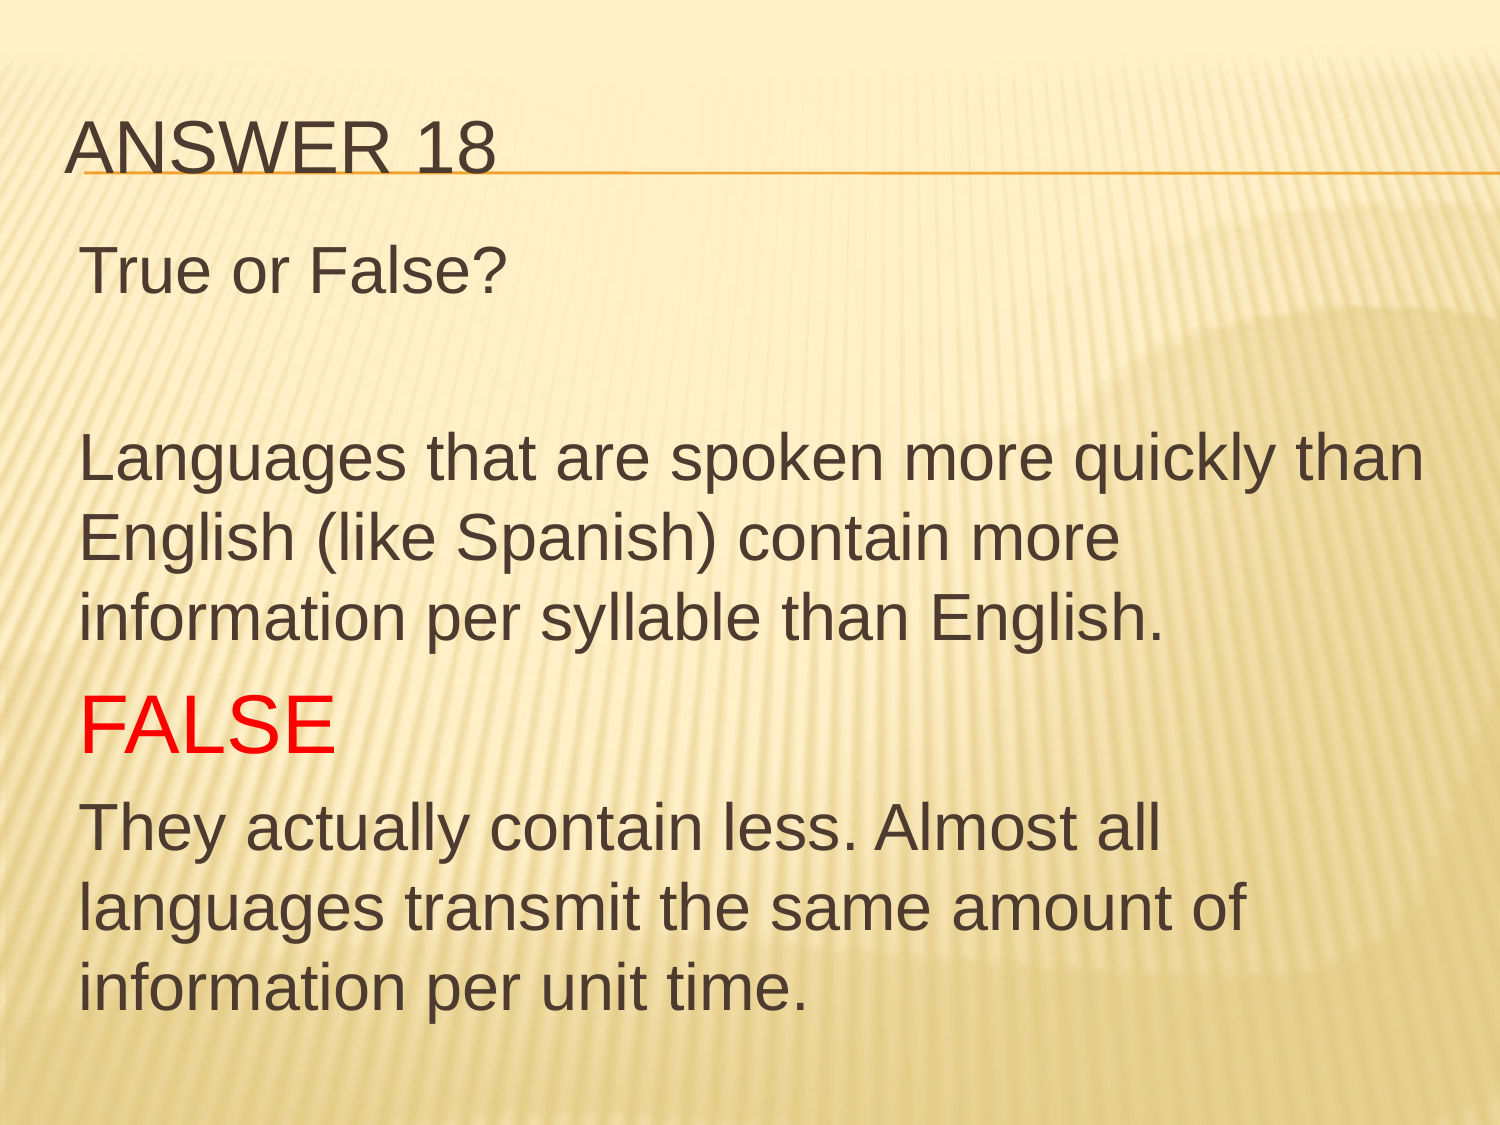

# Answer 18
True or False?

Languages that are spoken more quickly than English (like Spanish) contain more information per syllable than English.
FALSE
They actually contain less. Almost all languages transmit the same amount of information per unit time.